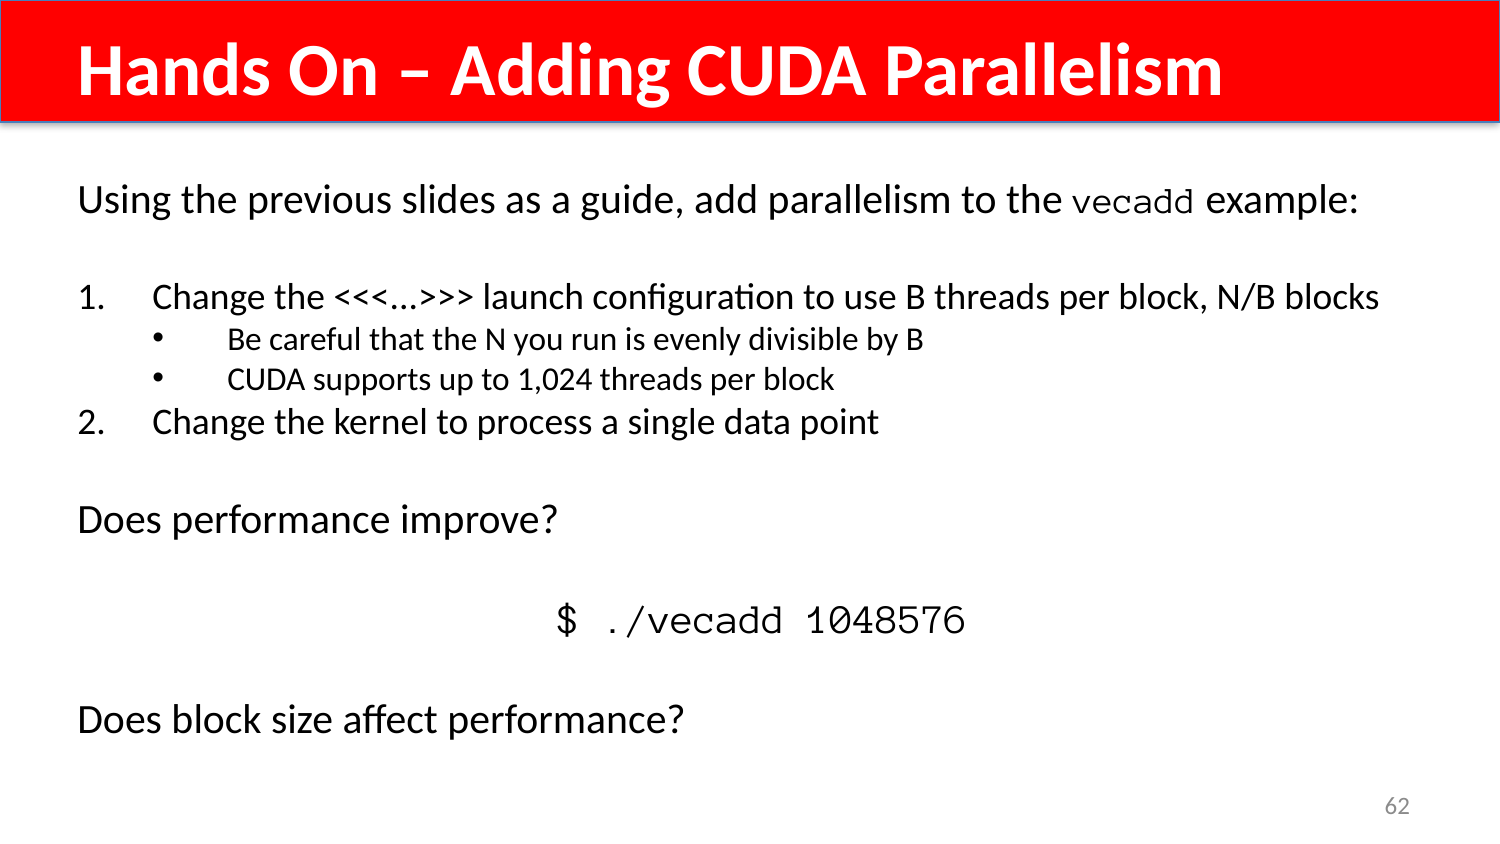

Hands On – Adding CUDA Parallelism
Using the previous slides as a guide, add parallelism to the vecadd example:

Change the <<<...>>> launch configuration to use B threads per block, N/B blocks
Be careful that the N you run is evenly divisible by B
CUDA supports up to 1,024 threads per block
Change the kernel to process a single data point

Does performance improve?

$ ./vecadd 1048576

Does block size affect performance?
62